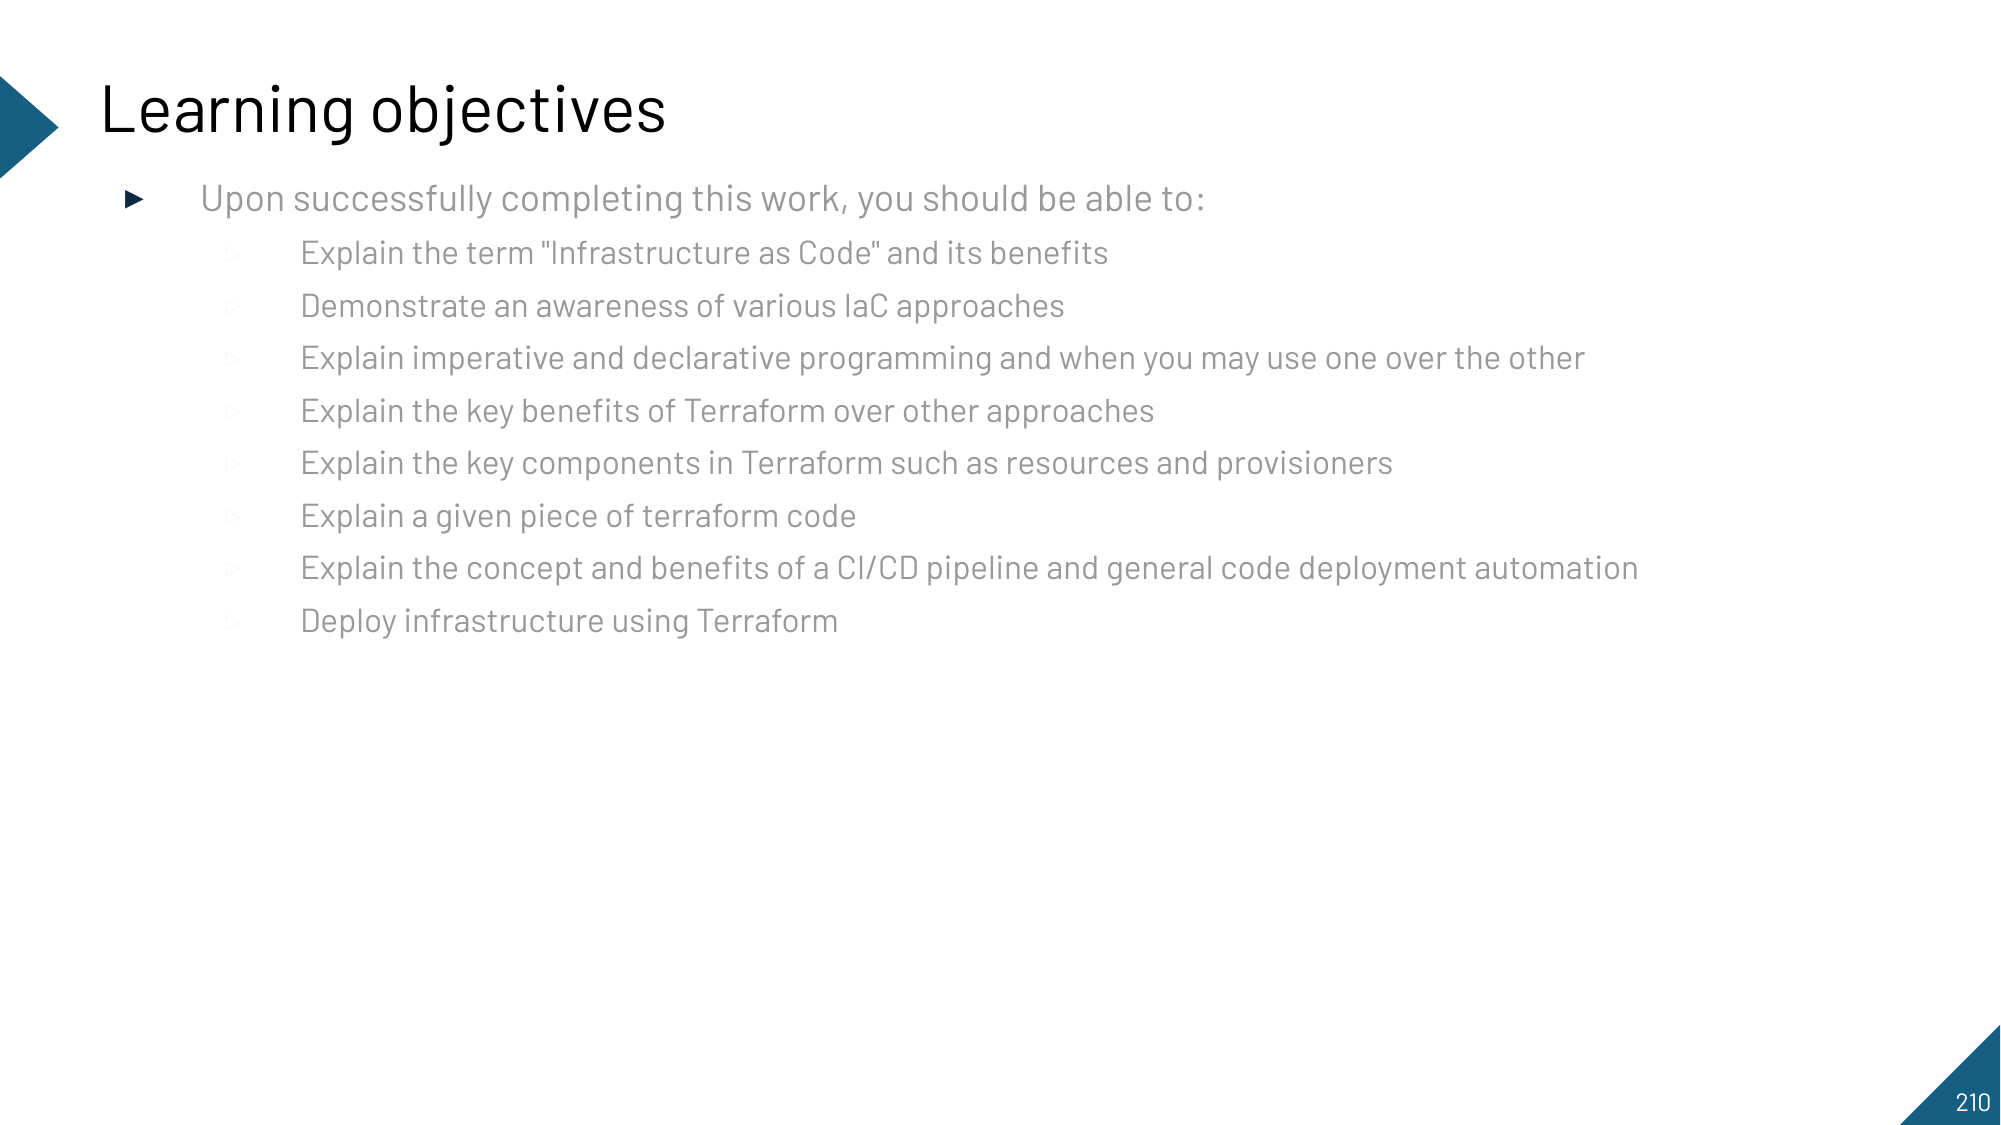

# Learning objectives
Upon successfully completing this work, you should be able to:
Explain the term "Infrastructure as Code" and its benefits
Demonstrate an awareness of various IaC approaches
Explain imperative and declarative programming and when you may use one over the other
Explain the key benefits of Terraform over other approaches
Explain the key components in Terraform such as resources and provisioners
Explain a given piece of terraform code
Explain the concept and benefits of a CI/CD pipeline and general code deployment automation
Deploy infrastructure using Terraform

210